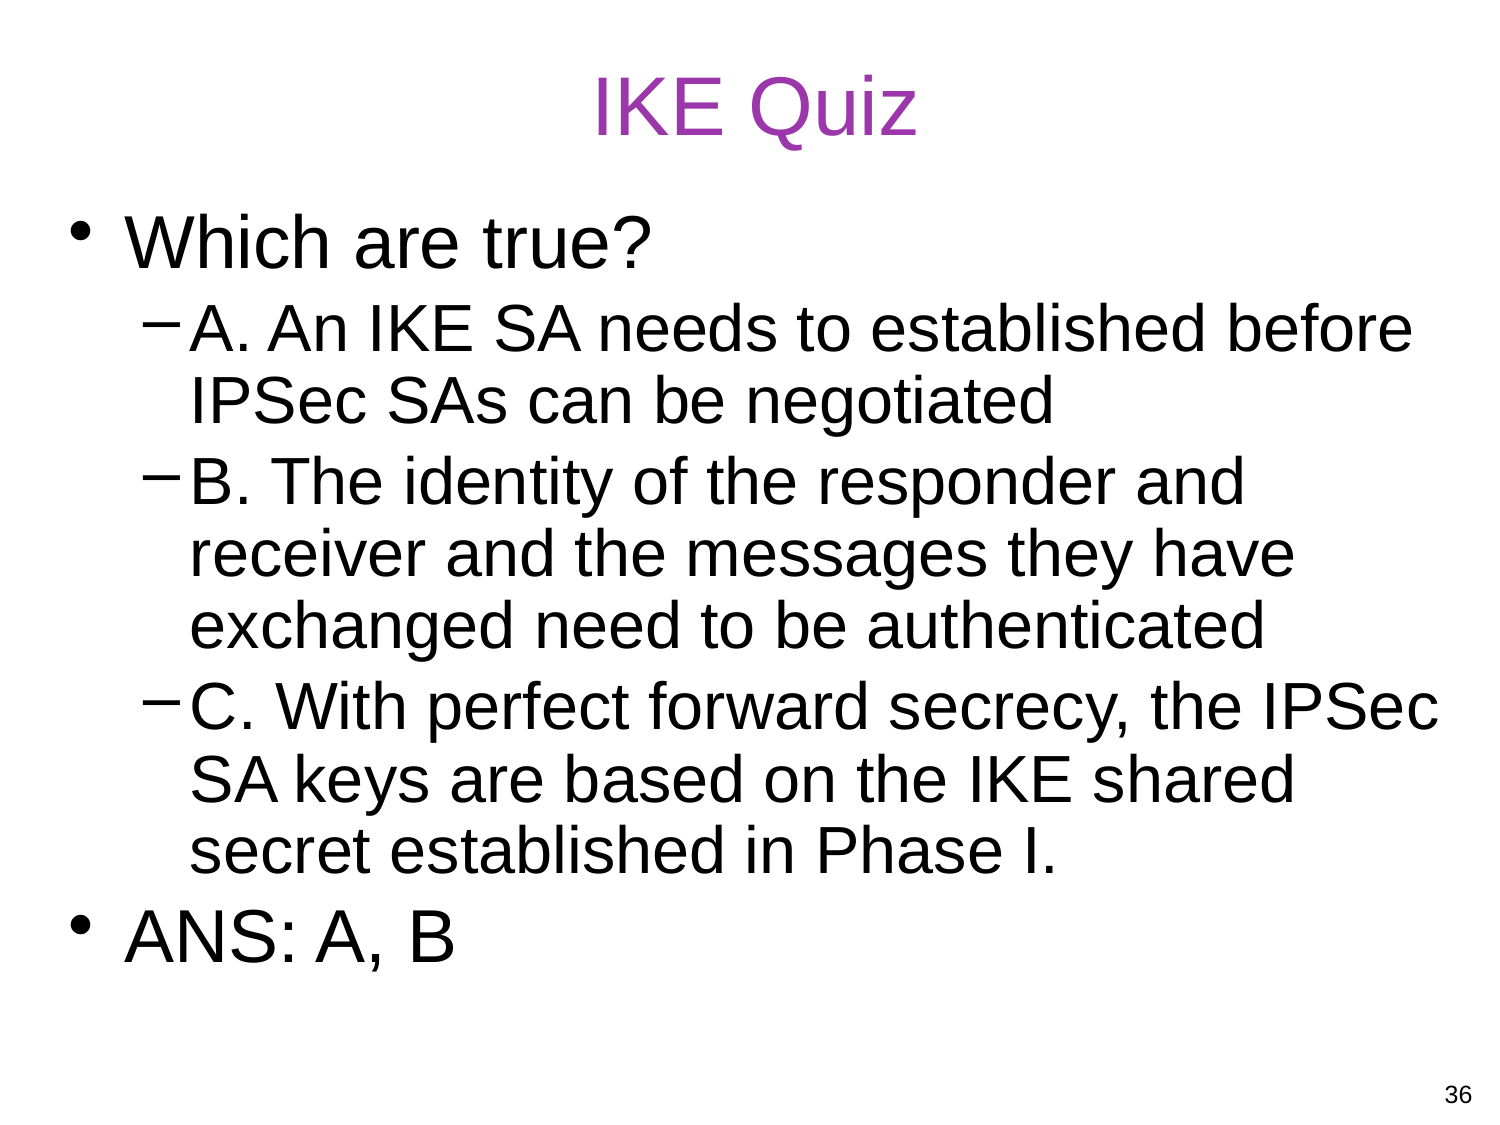

# IKE Quiz
Which are true?
A. An IKE SA needs to established before IPSec SAs can be negotiated
B. The identity of the responder and receiver and the messages they have exchanged need to be authenticated
C. With perfect forward secrecy, the IPSec SA keys are based on the IKE shared secret established in Phase I.
ANS: A, B

36